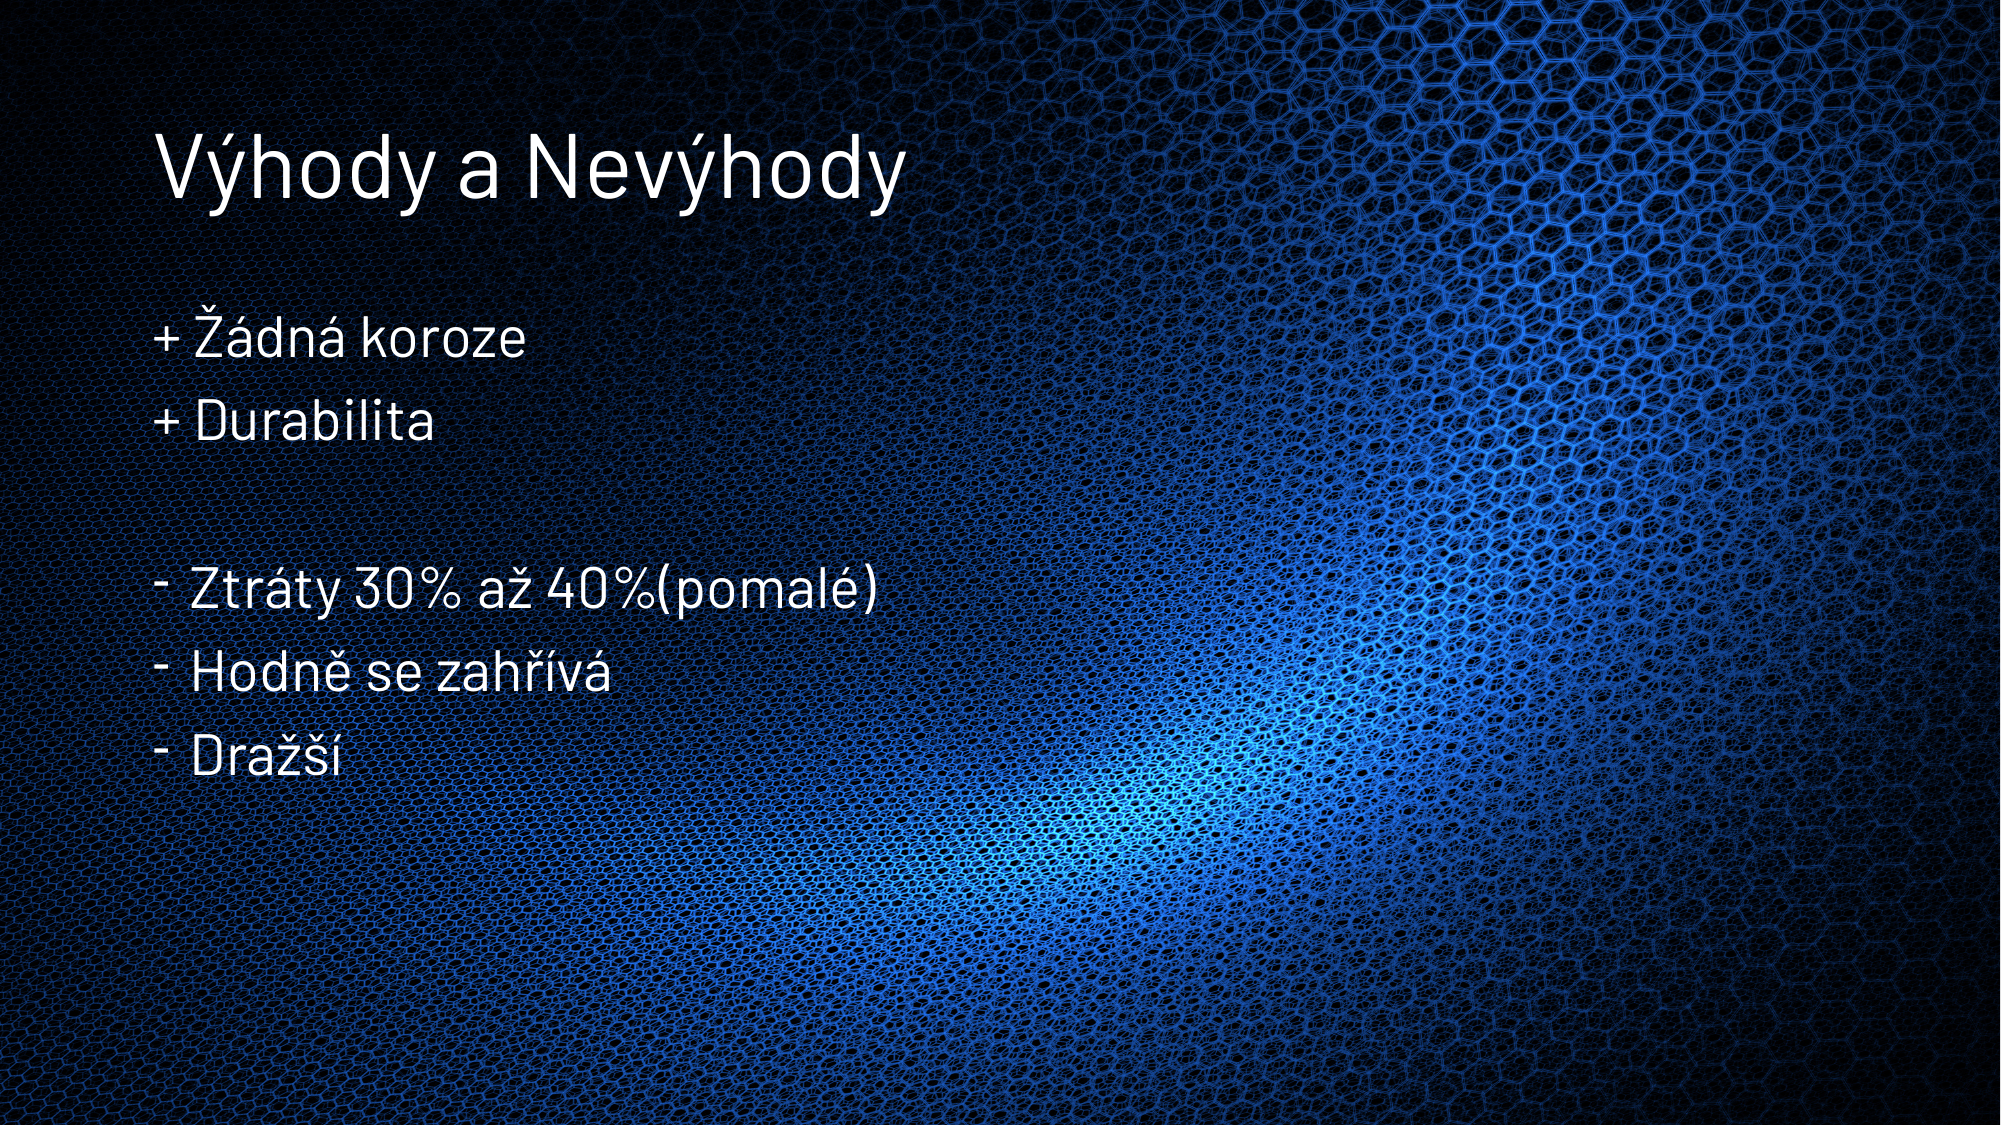

# Výhody a Nevýhody
+ Žádná koroze
+ Durabilita

Ztráty 30% až 40%(pomalé)
Hodně se zahřívá
Dražší